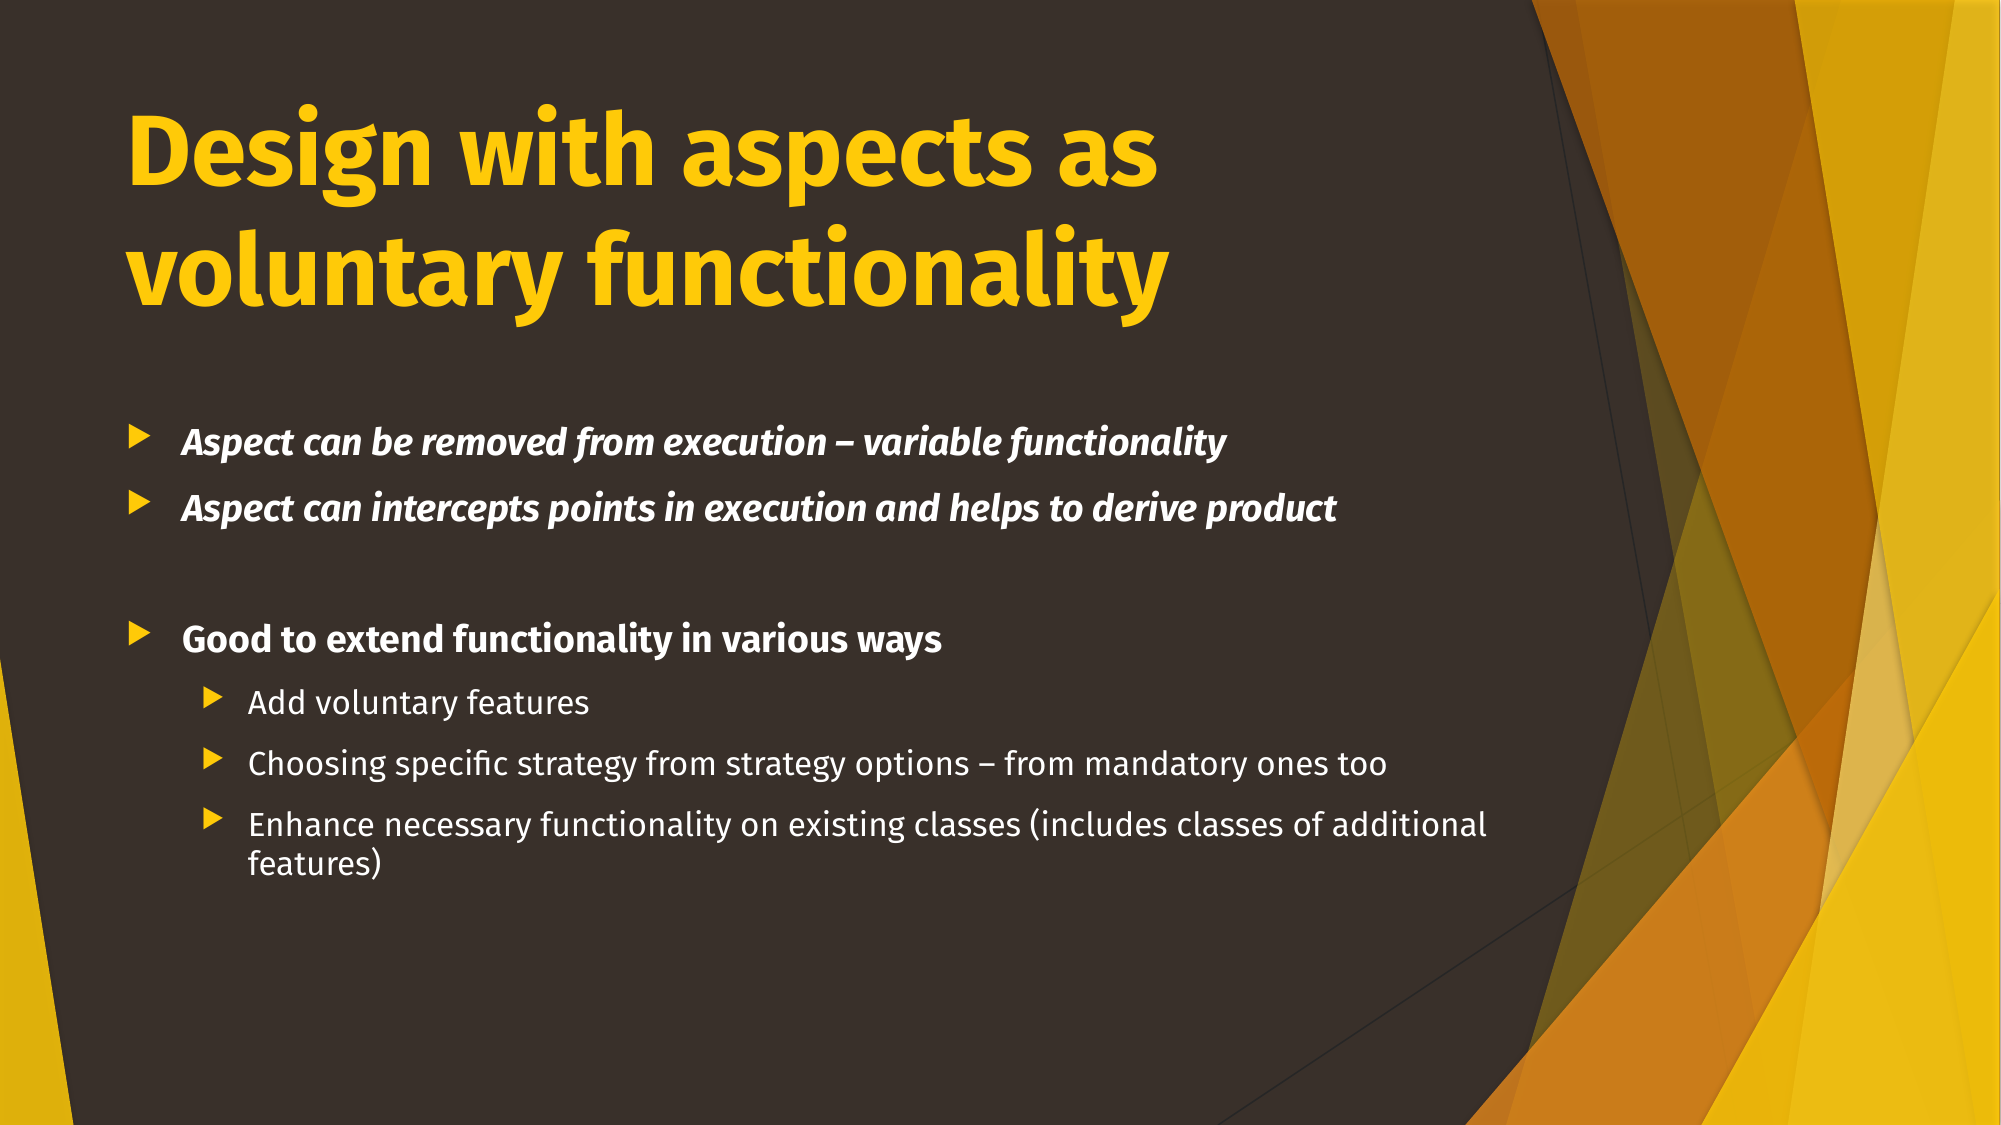

# Design with aspects as voluntary functionality
Aspect can be removed from execution – variable functionality
Aspect can intercepts points in execution and helps to derive product

Good to extend functionality in various ways
Add voluntary features
Choosing specific strategy from strategy options – from mandatory ones too
Enhance necessary functionality on existing classes (includes classes of additional features)